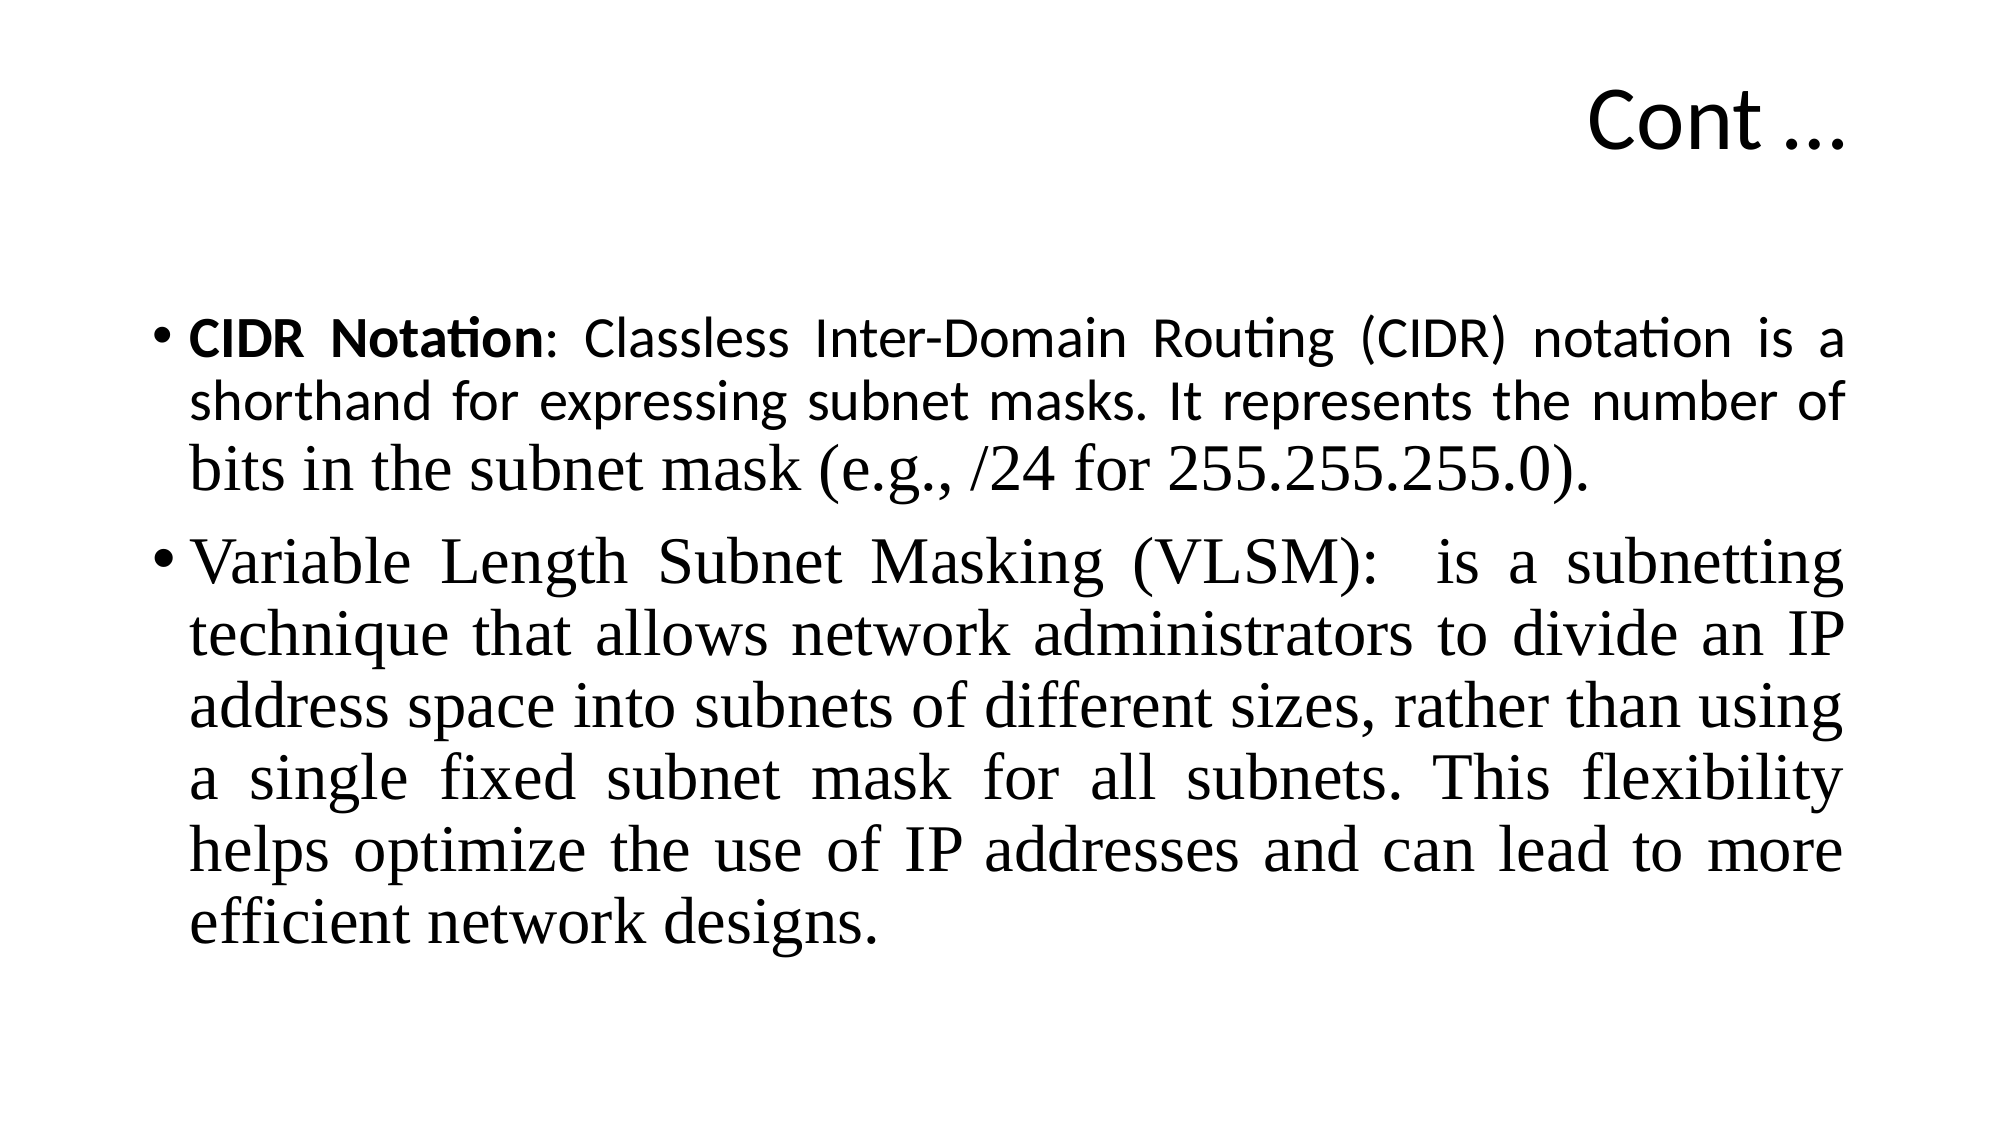

# Cont …
CIDR Notation: Classless Inter-Domain Routing (CIDR) notation is a shorthand for expressing subnet masks. It represents the number of bits in the subnet mask (e.g., /24 for 255.255.255.0).
Variable Length Subnet Masking (VLSM):  is a subnetting technique that allows network administrators to divide an IP address space into subnets of different sizes, rather than using a single fixed subnet mask for all subnets. This flexibility helps optimize the use of IP addresses and can lead to more efficient network designs.